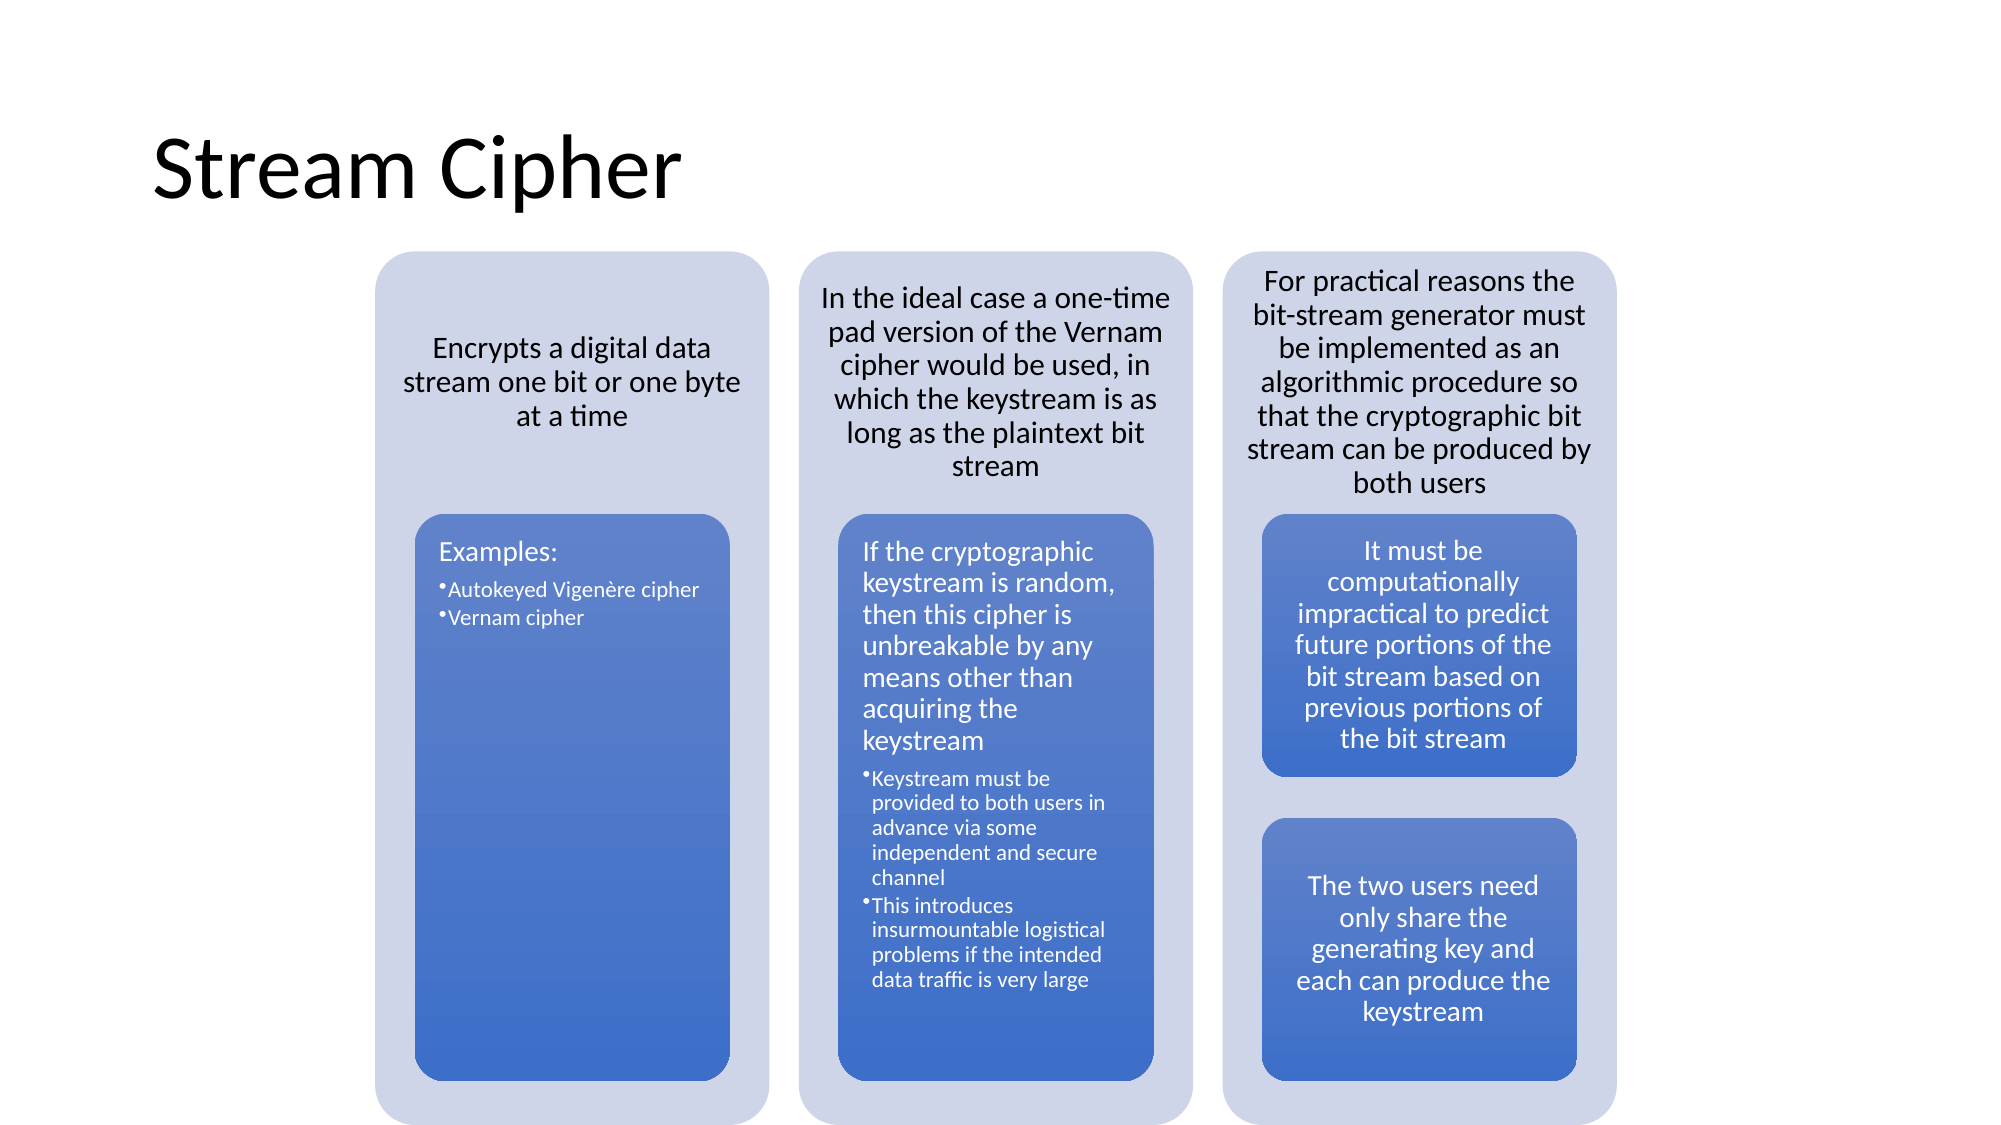

# Stream Cipher
Encrypts a digital data stream one bit or one byte at a time
Examples:
Autokeyed Vigenère cipher
Vernam cipher
In the ideal case a one-time pad version of the Vernam cipher would be used, in which the keystream is as long as the plaintext bit stream
If the cryptographic keystream is random, then this cipher is unbreakable by any means other than acquiring the keystream
Keystream must be provided to both users in advance via some independent and secure channel
This introduces insurmountable logistical problems if the intended data traffic is very large
For practical reasons the bit-stream generator must be implemented as an algorithmic procedure so that the cryptographic bit stream can be produced by both users
It must be computationally impractical to predict future portions of the bit stream based on previous portions of the bit stream
The two users need only share the generating key and each can produce the keystream